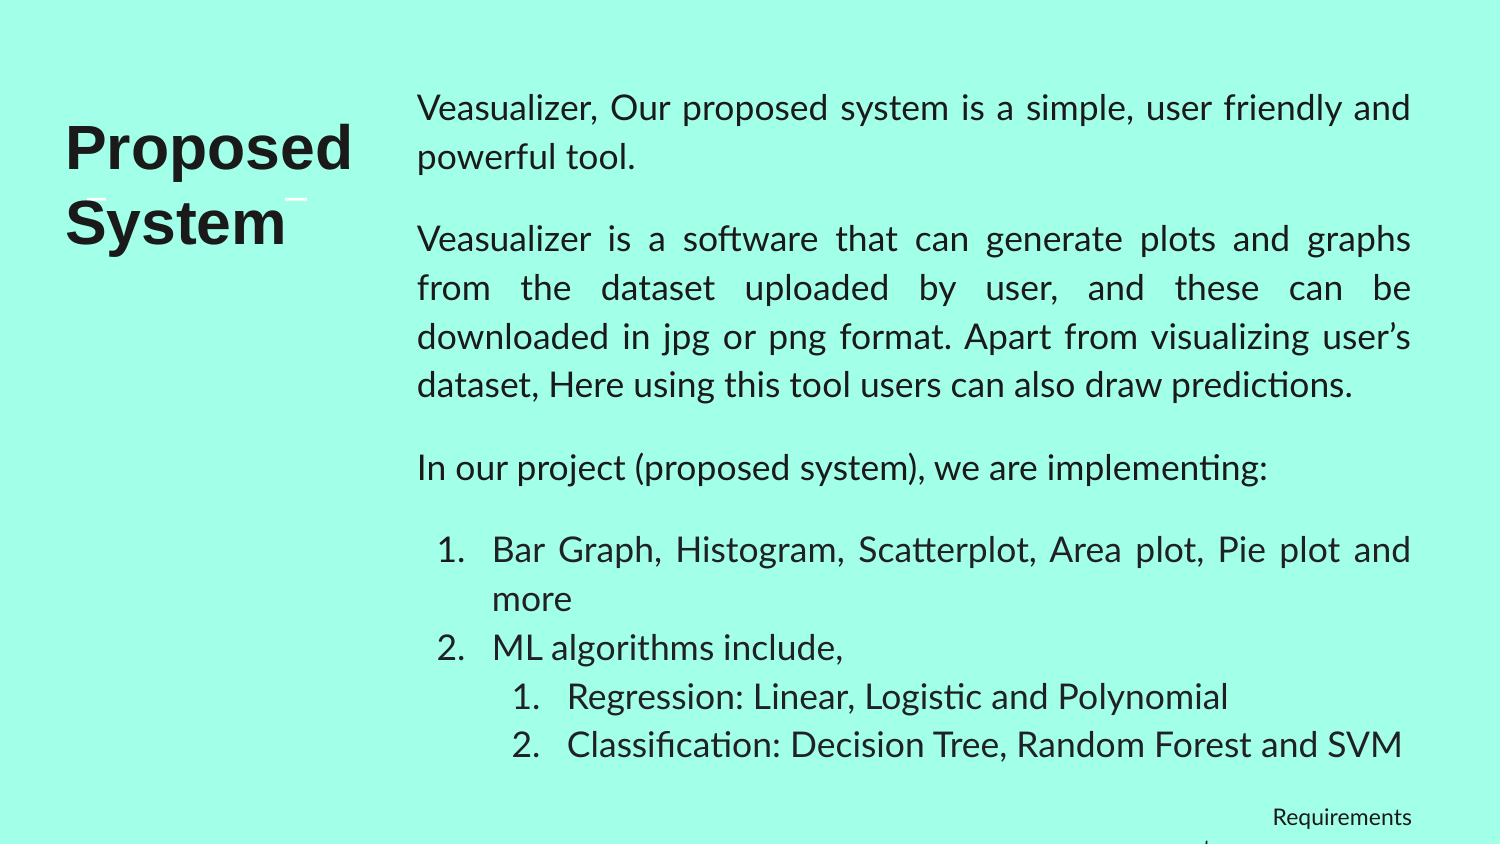

Veasualizer, Our proposed system is a simple, user friendly and powerful tool.
Veasualizer is a software that can generate plots and graphs from the dataset uploaded by user, and these can be downloaded in jpg or png format. Apart from visualizing user’s dataset, Here using this tool users can also draw predictions.
In our project (proposed system), we are implementing:
Bar Graph, Histogram, Scatterplot, Area plot, Pie plot and more
ML algorithms include,
Regression: Linear, Logistic and Polynomial
Classification: Decision Tree, Random Forest and SVM
            Requirements next
# Proposed System